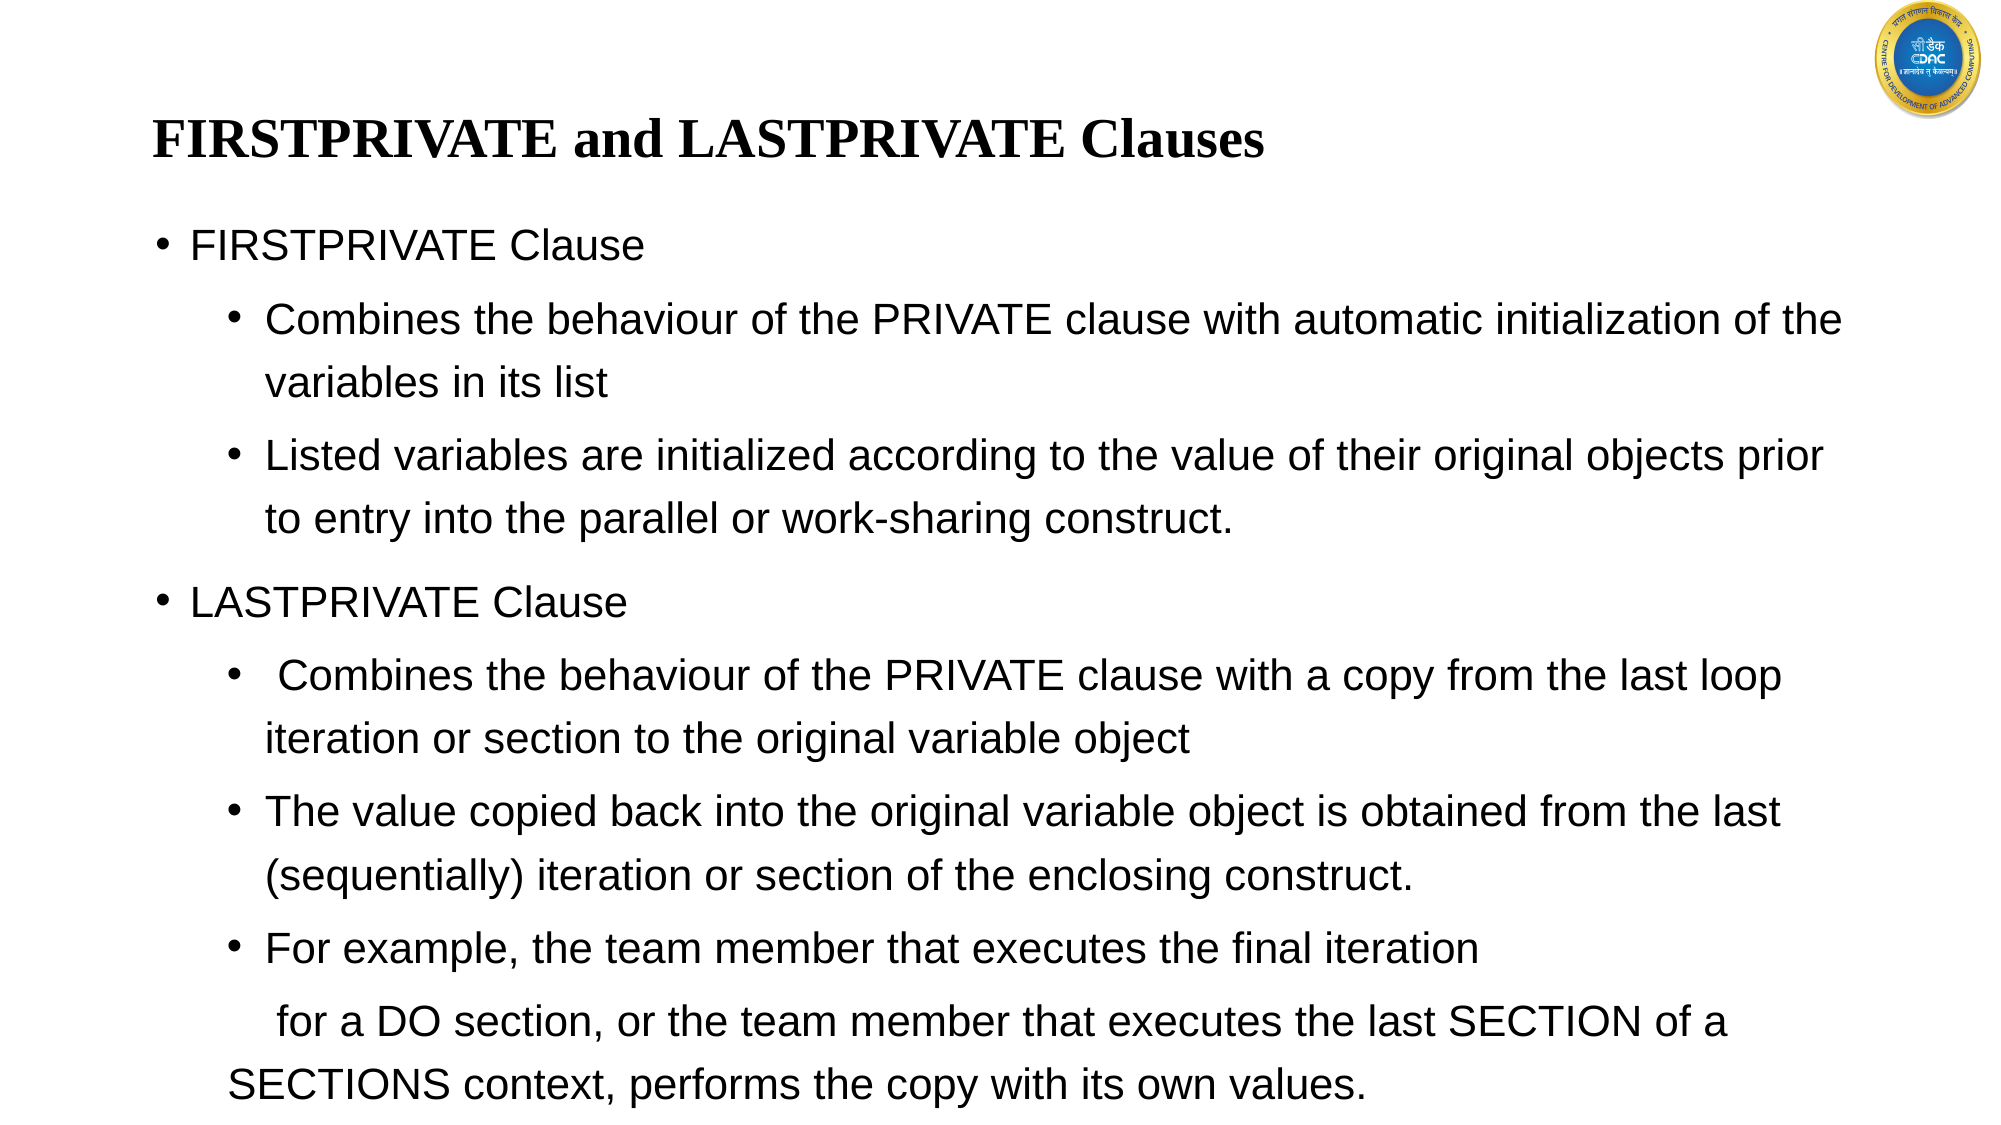

# FIRSTPRIVATE and LASTPRIVATE Clauses
FIRSTPRIVATE Clause
Combines the behaviour of the PRIVATE clause with automatic initialization of the variables in its list
Listed variables are initialized according to the value of their original objects prior to entry into the parallel or work-sharing construct.
LASTPRIVATE Clause
 Combines the behaviour of the PRIVATE clause with a copy from the last loop iteration or section to the original variable object
The value copied back into the original variable object is obtained from the last (sequentially) iteration or section of the enclosing construct.
For example, the team member that executes the final iteration
    for a DO section, or the team member that executes the last SECTION of a     SECTIONS context, performs the copy with its own values.